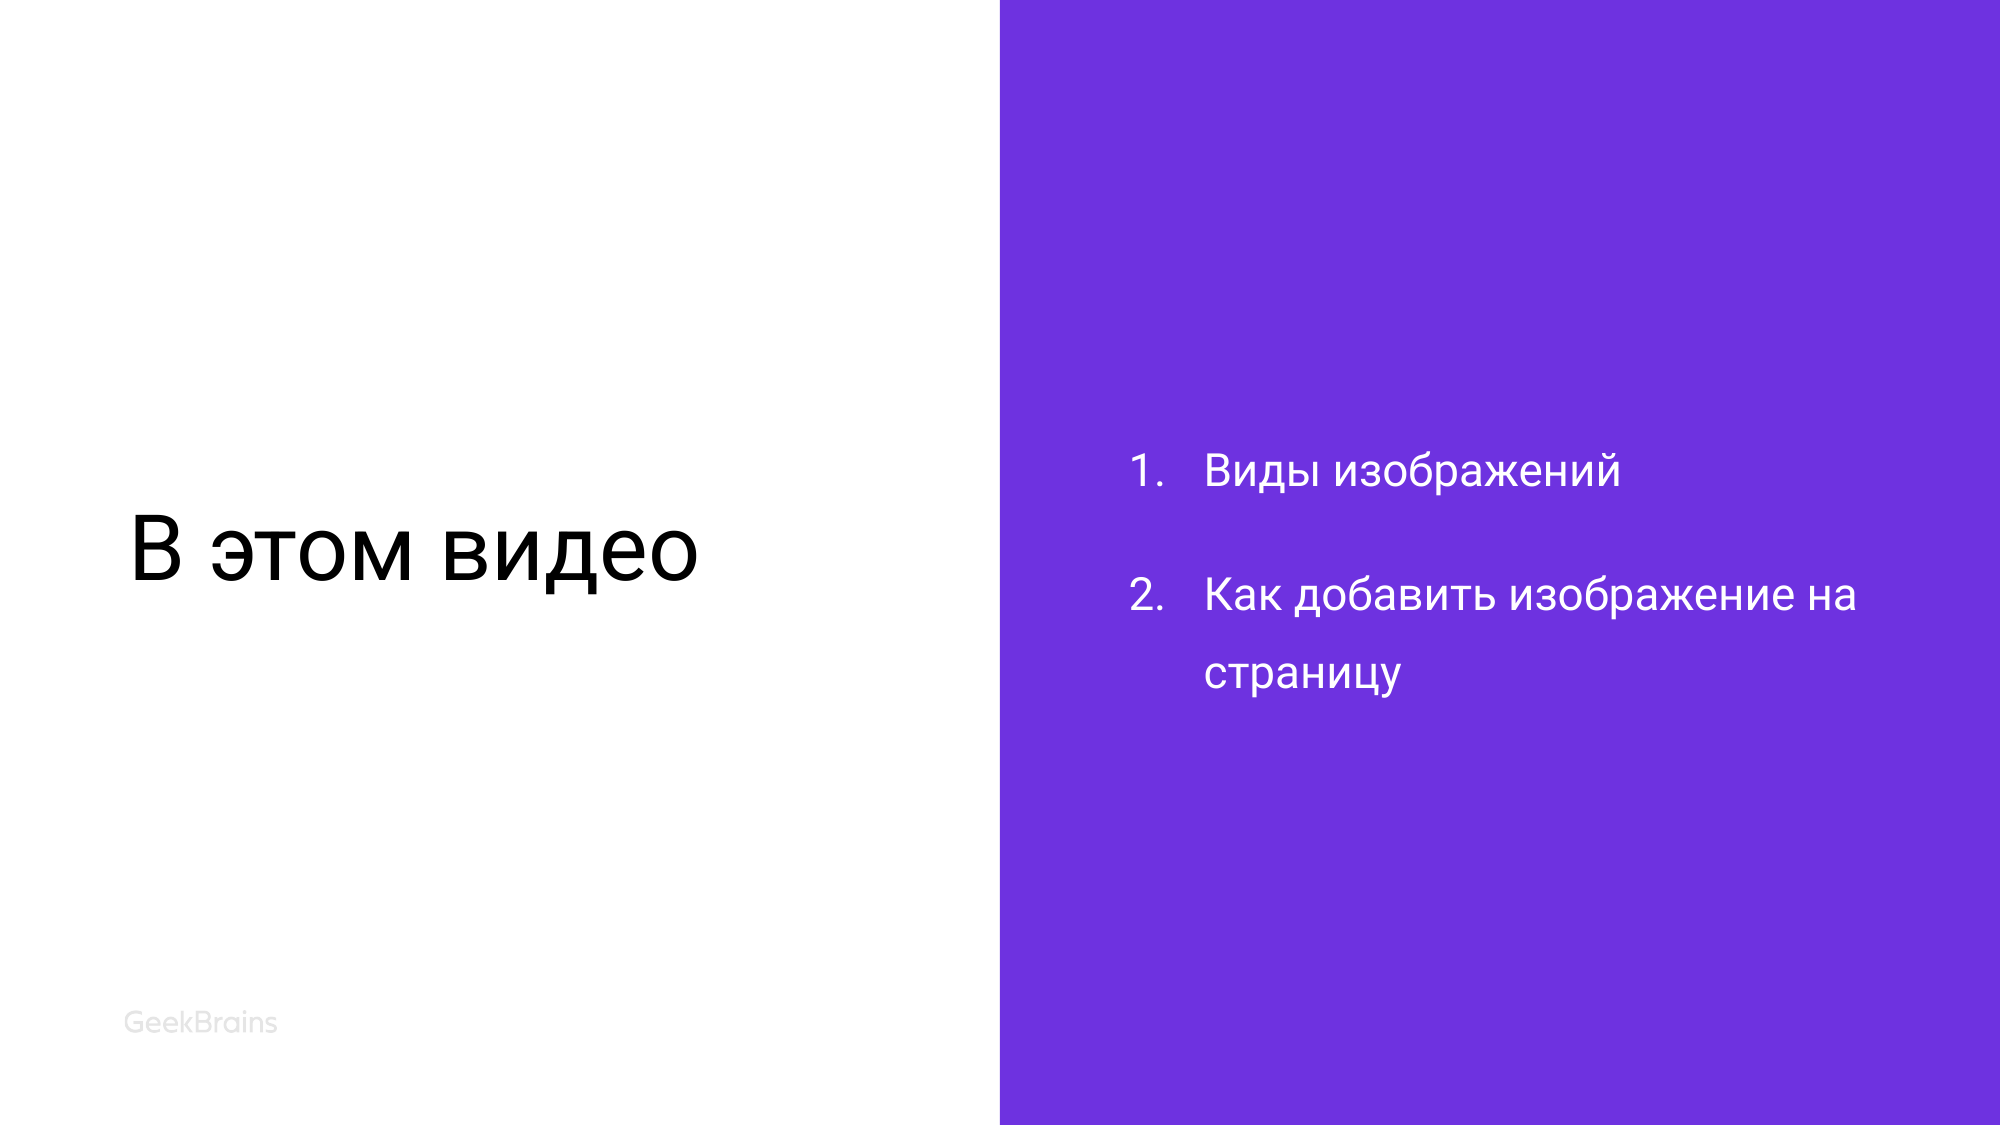

# В этом видео
Виды изображений
Как добавить изображение на страницу